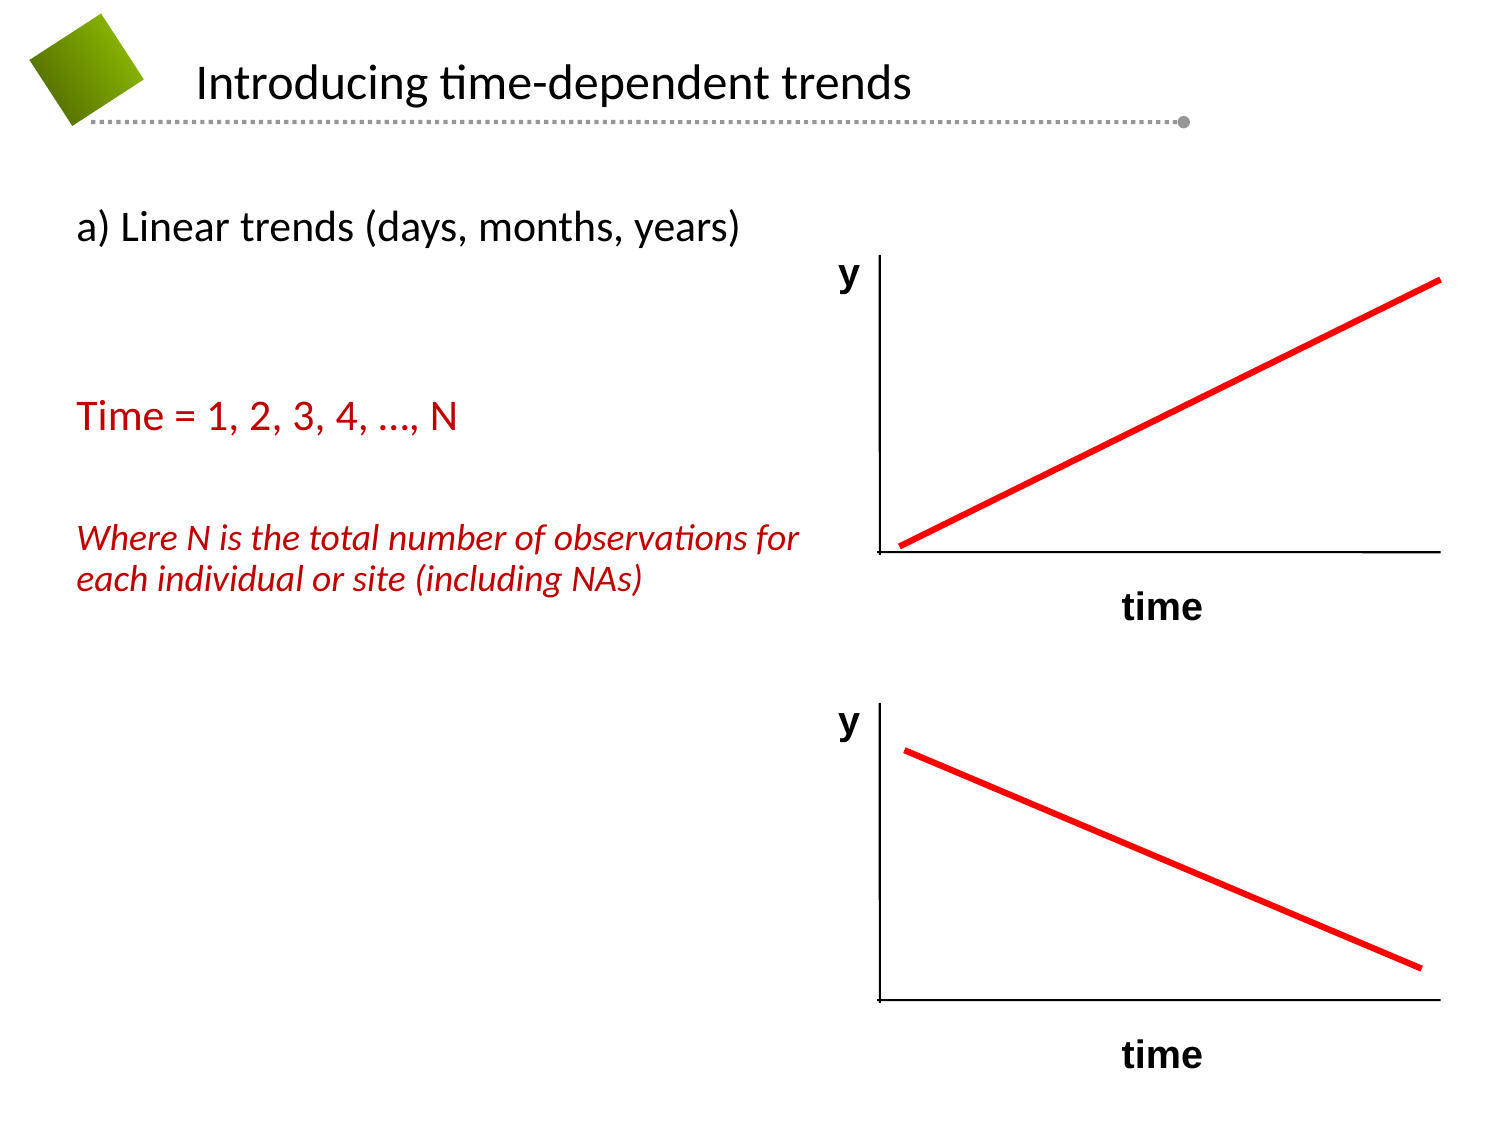

3
Introducing time-dependent trends

a) Linear trends (days, months, years)

Time = 1, 2, 3, 4, …, N

Where N is the total number of observations for each individual or site (including NAs)
y

time
y

time